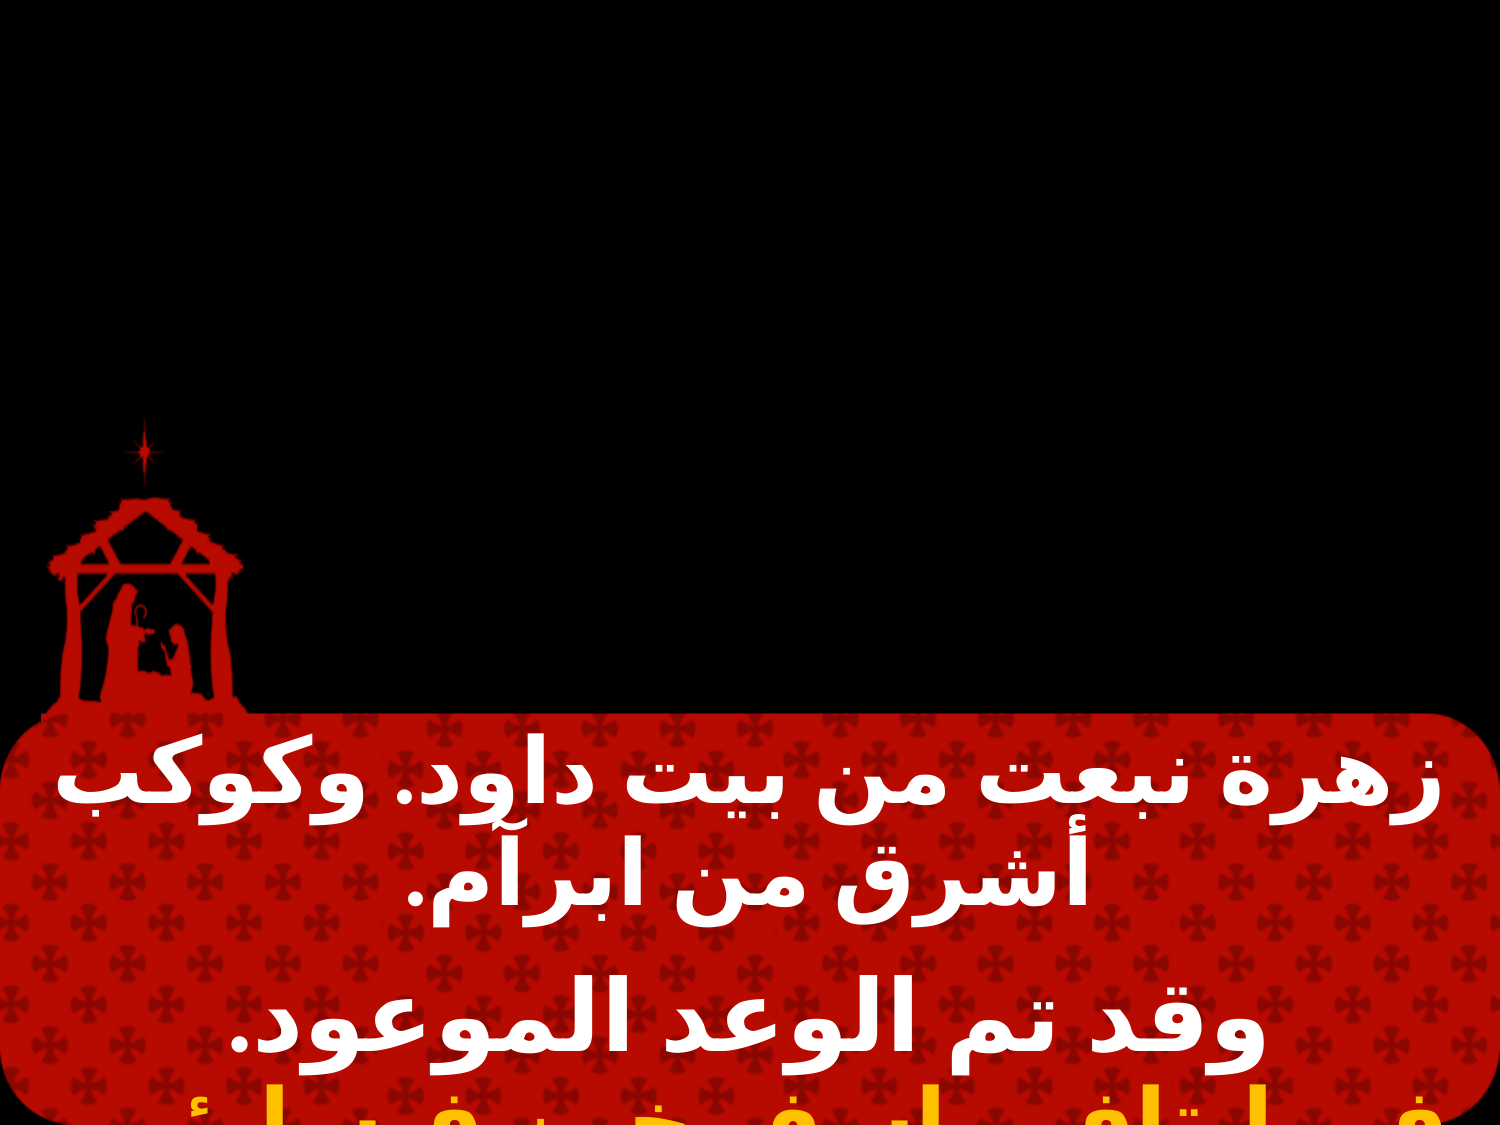

#
| زهرة نبعت من بيت داود. وكوكب أشرق من ابرآم. |
| --- |
|  |
| وقد تم الوعد الموعود. في إيتاف ماسف خين فيسليئيم. |